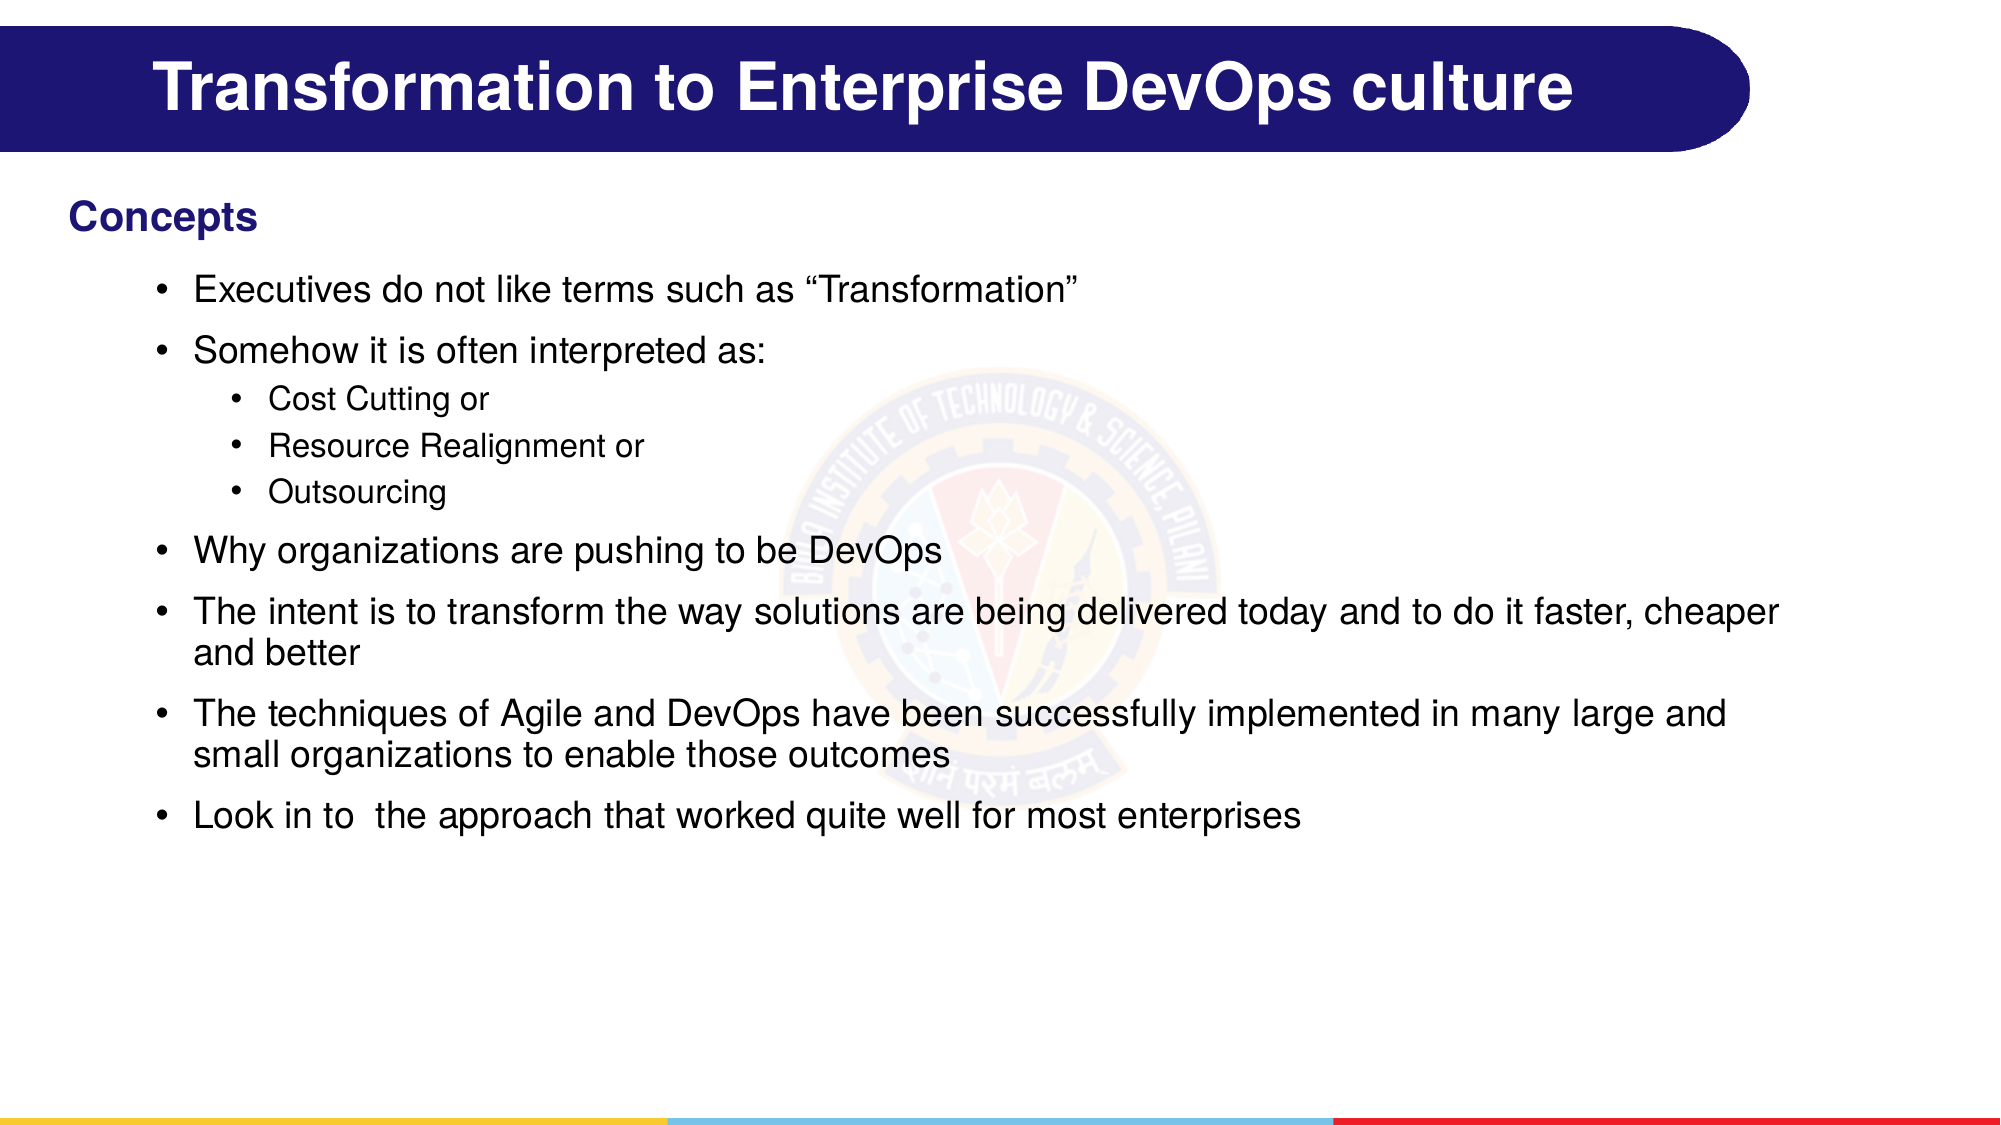

# Transformation to Enterprise DevOps culture
Concepts
Executives do not like terms such as “Transformation”
Somehow it is often interpreted as:
Cost Cutting or
Resource Realignment or
Outsourcing
Why organizations are pushing to be DevOps
The intent is to transform the way solutions are being delivered today and to do it faster, cheaper and better
The techniques of Agile and DevOps have been successfully implemented in many large and small organizations to enable those outcomes
Look in to  the approach that worked quite well for most enterprises